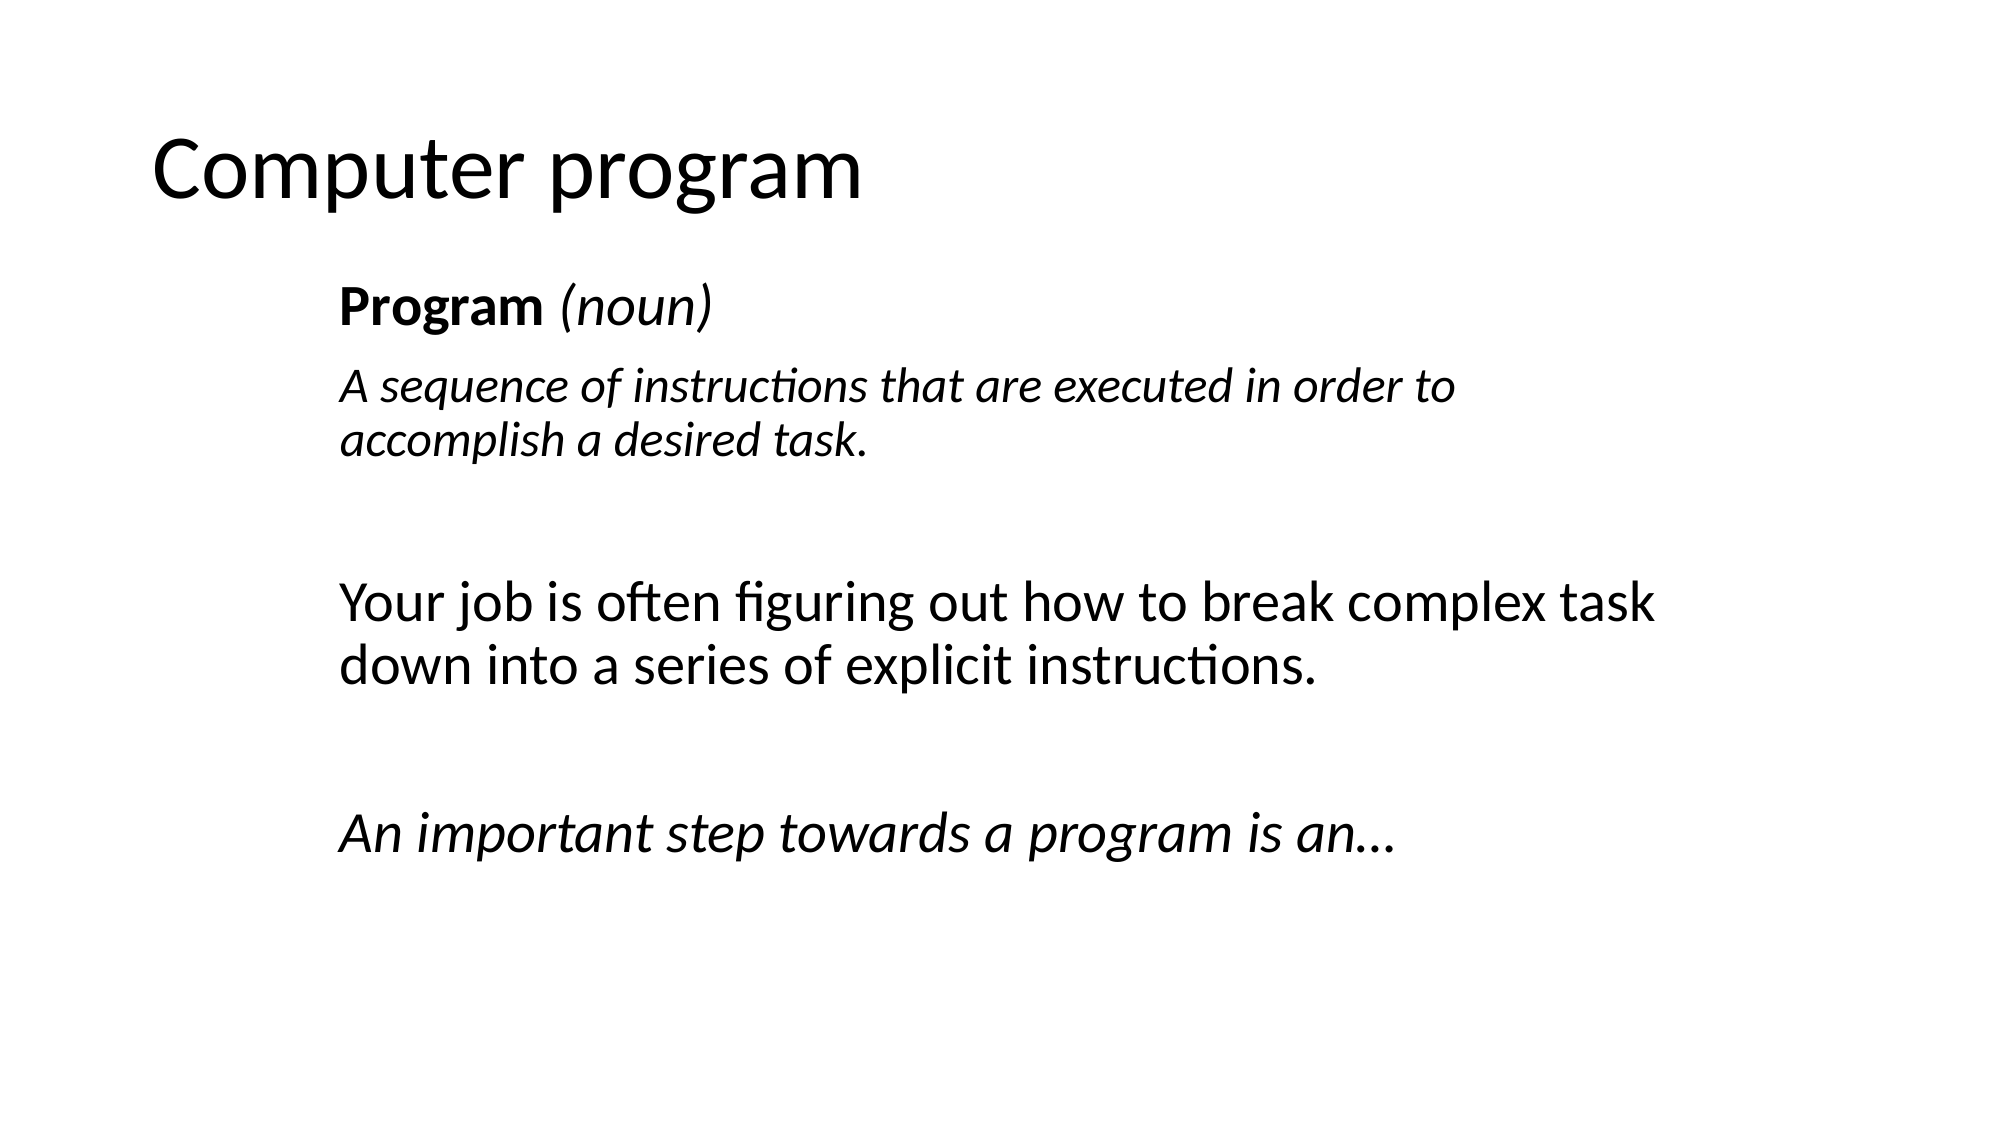

# Computer program
Program (noun)
A sequence of instructions that are executed in order to accomplish a desired task.

Your job is often figuring out how to break complex task down into a series of explicit instructions.

An important step towards a program is an…